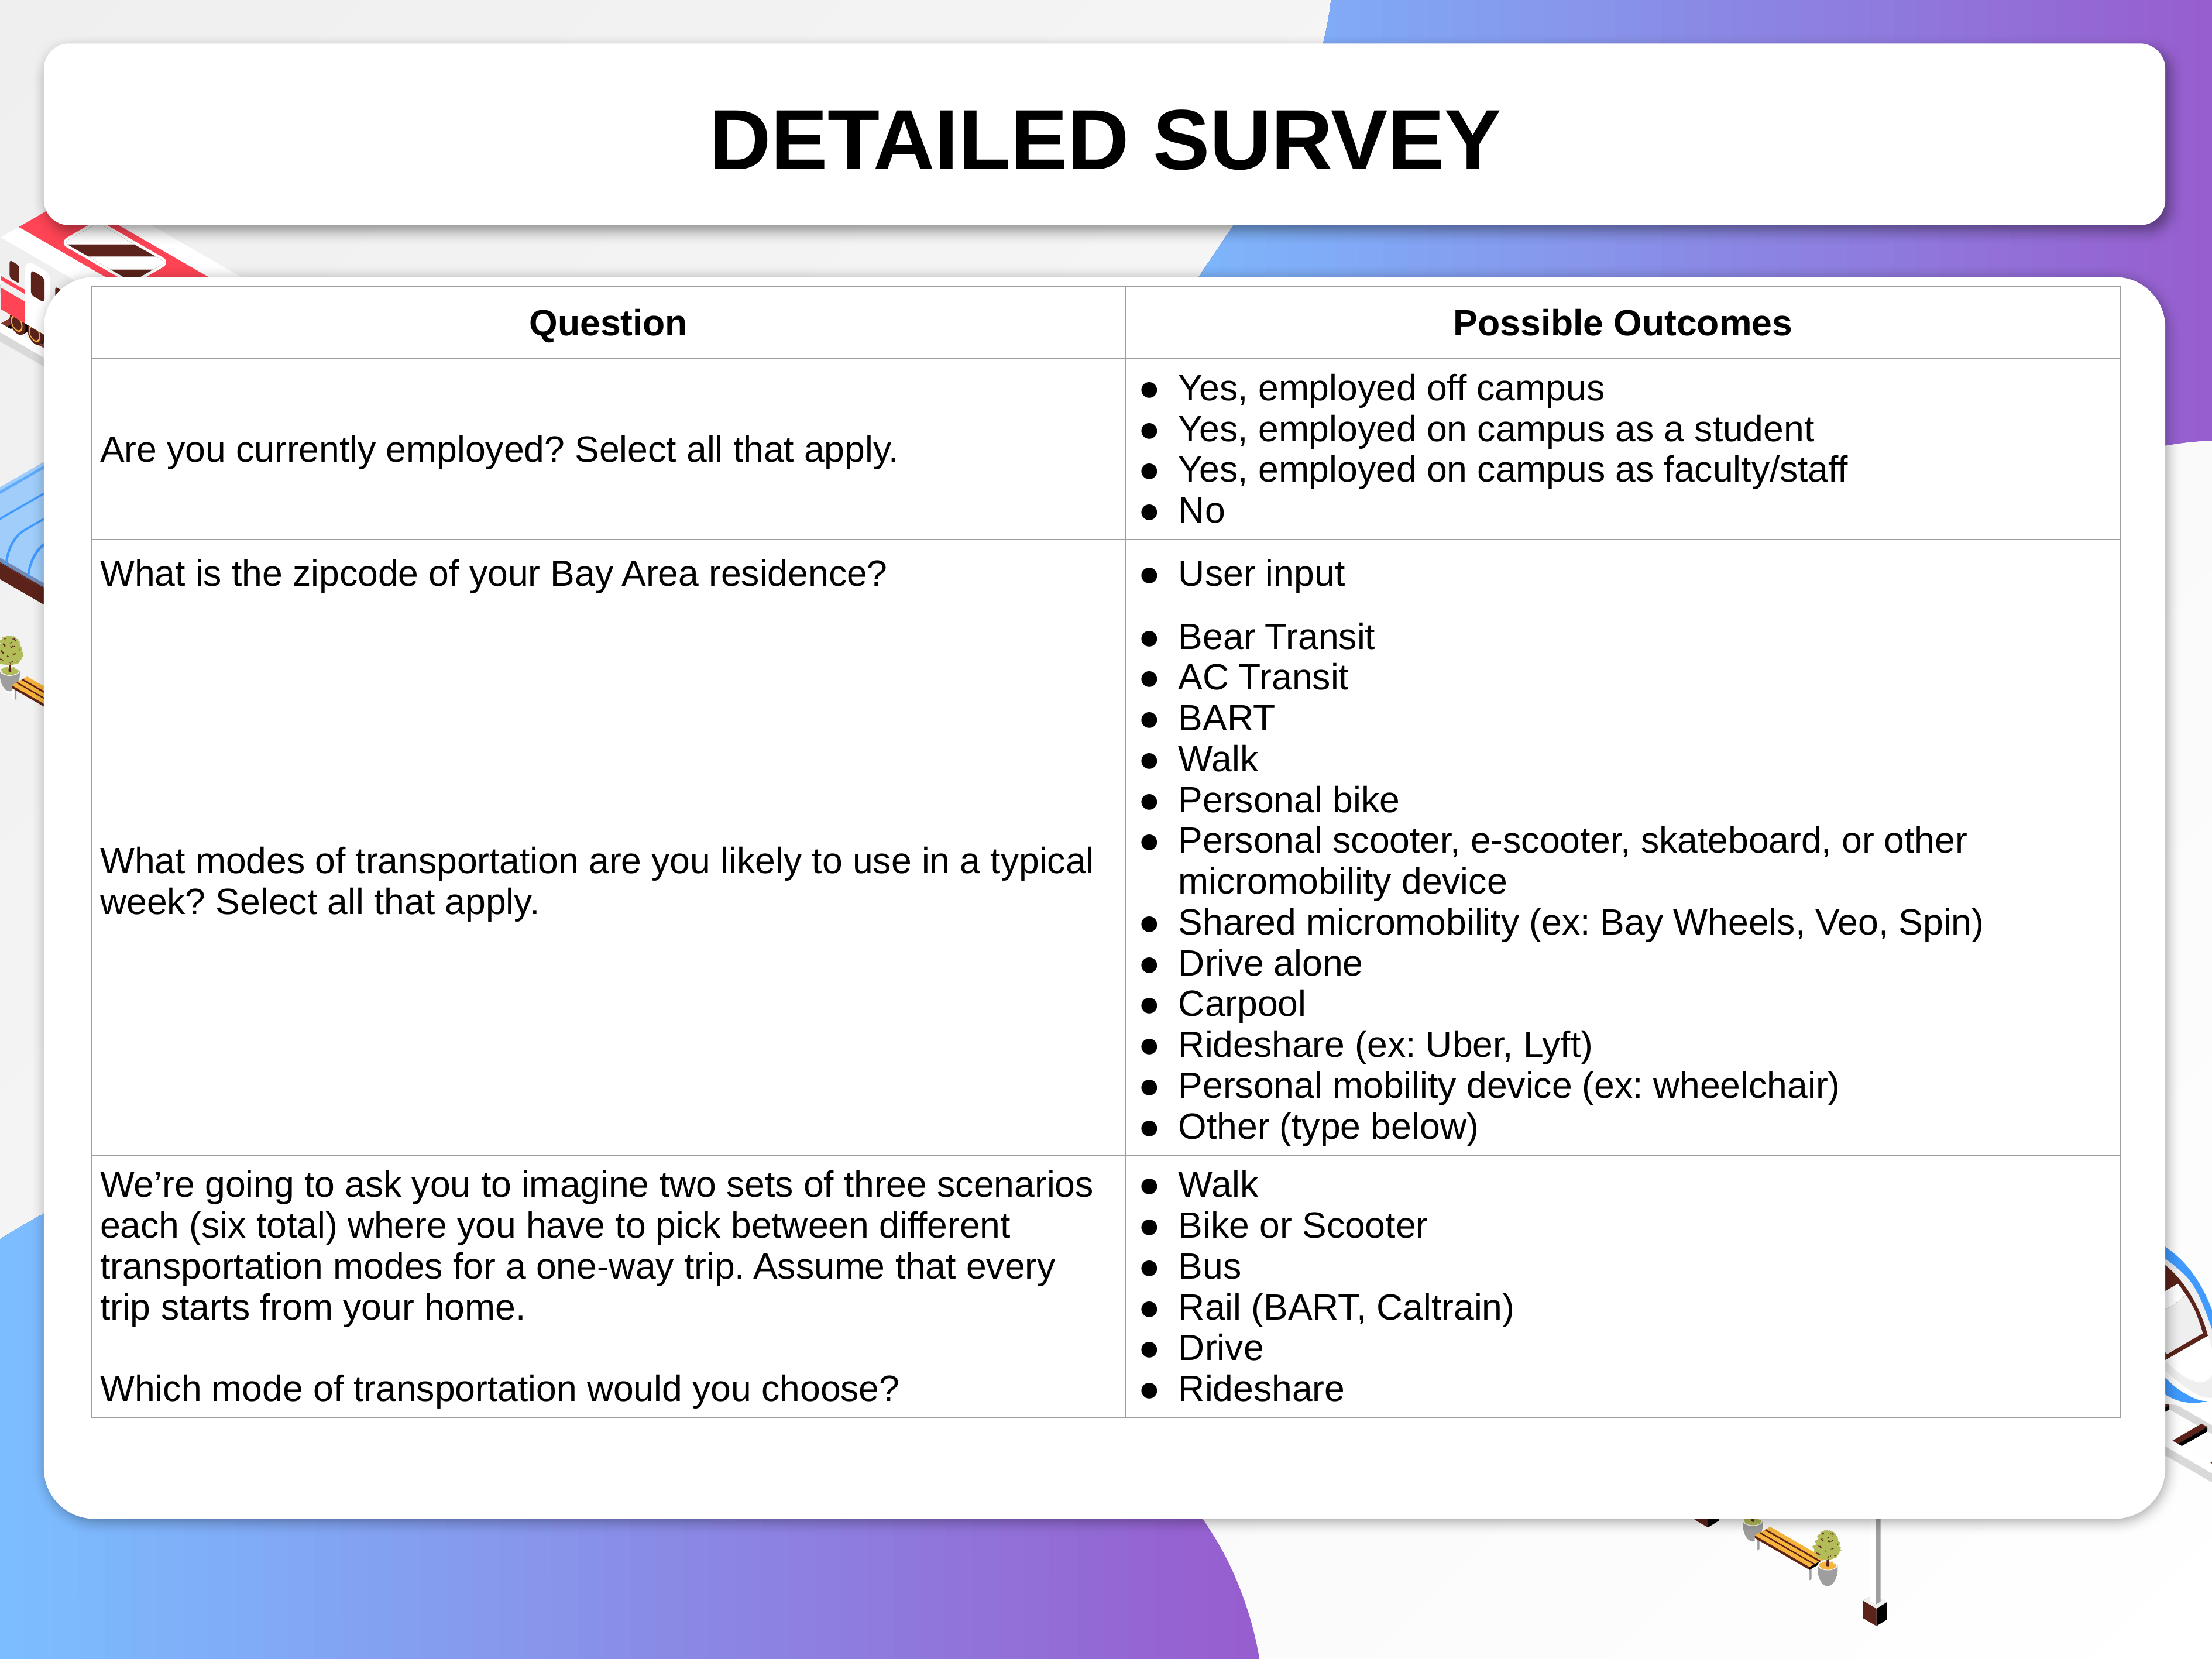

# DETAILED SURVEY
| Question | Possible Outcomes |
| --- | --- |
| Are you currently employed? Select all that apply. | Yes, employed off campus Yes, employed on campus as a student Yes, employed on campus as faculty/staff No |
| What is the zipcode of your Bay Area residence? | User input |
| What modes of transportation are you likely to use in a typical week? Select all that apply. | Bear Transit AC Transit BART Walk Personal bike Personal scooter, e-scooter, skateboard, or other micromobility device Shared micromobility (ex: Bay Wheels, Veo, Spin) Drive alone Carpool Rideshare (ex: Uber, Lyft) Personal mobility device (ex: wheelchair) Other (type below) |
| We’re going to ask you to imagine two sets of three scenarios each (six total) where you have to pick between different transportation modes for a one-way trip. Assume that every trip starts from your home. Which mode of transportation would you choose? | Walk Bike or Scooter Bus Rail (BART, Caltrain) Drive Rideshare |